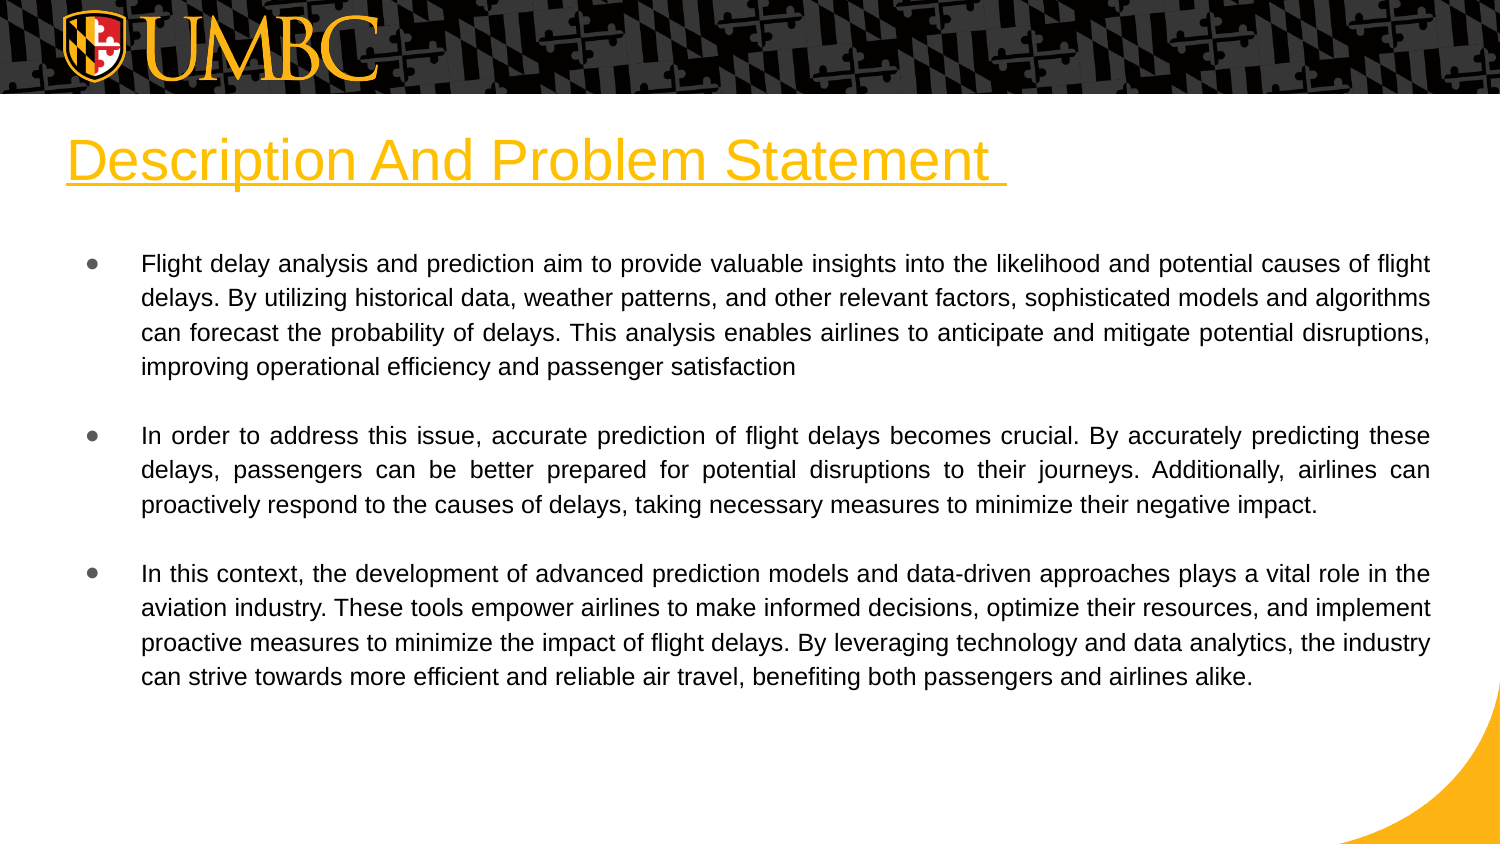

# Description And Problem Statement

Flight delay analysis and prediction aim to provide valuable insights into the likelihood and potential causes of flight delays. By utilizing historical data, weather patterns, and other relevant factors, sophisticated models and algorithms can forecast the probability of delays. This analysis enables airlines to anticipate and mitigate potential disruptions, improving operational efficiency and passenger satisfaction

In order to address this issue, accurate prediction of flight delays becomes crucial. By accurately predicting these delays, passengers can be better prepared for potential disruptions to their journeys. Additionally, airlines can proactively respond to the causes of delays, taking necessary measures to minimize their negative impact.

In this context, the development of advanced prediction models and data-driven approaches plays a vital role in the aviation industry. These tools empower airlines to make informed decisions, optimize their resources, and implement proactive measures to minimize the impact of flight delays. By leveraging technology and data analytics, the industry can strive towards more efficient and reliable air travel, benefiting both passengers and airlines alike.